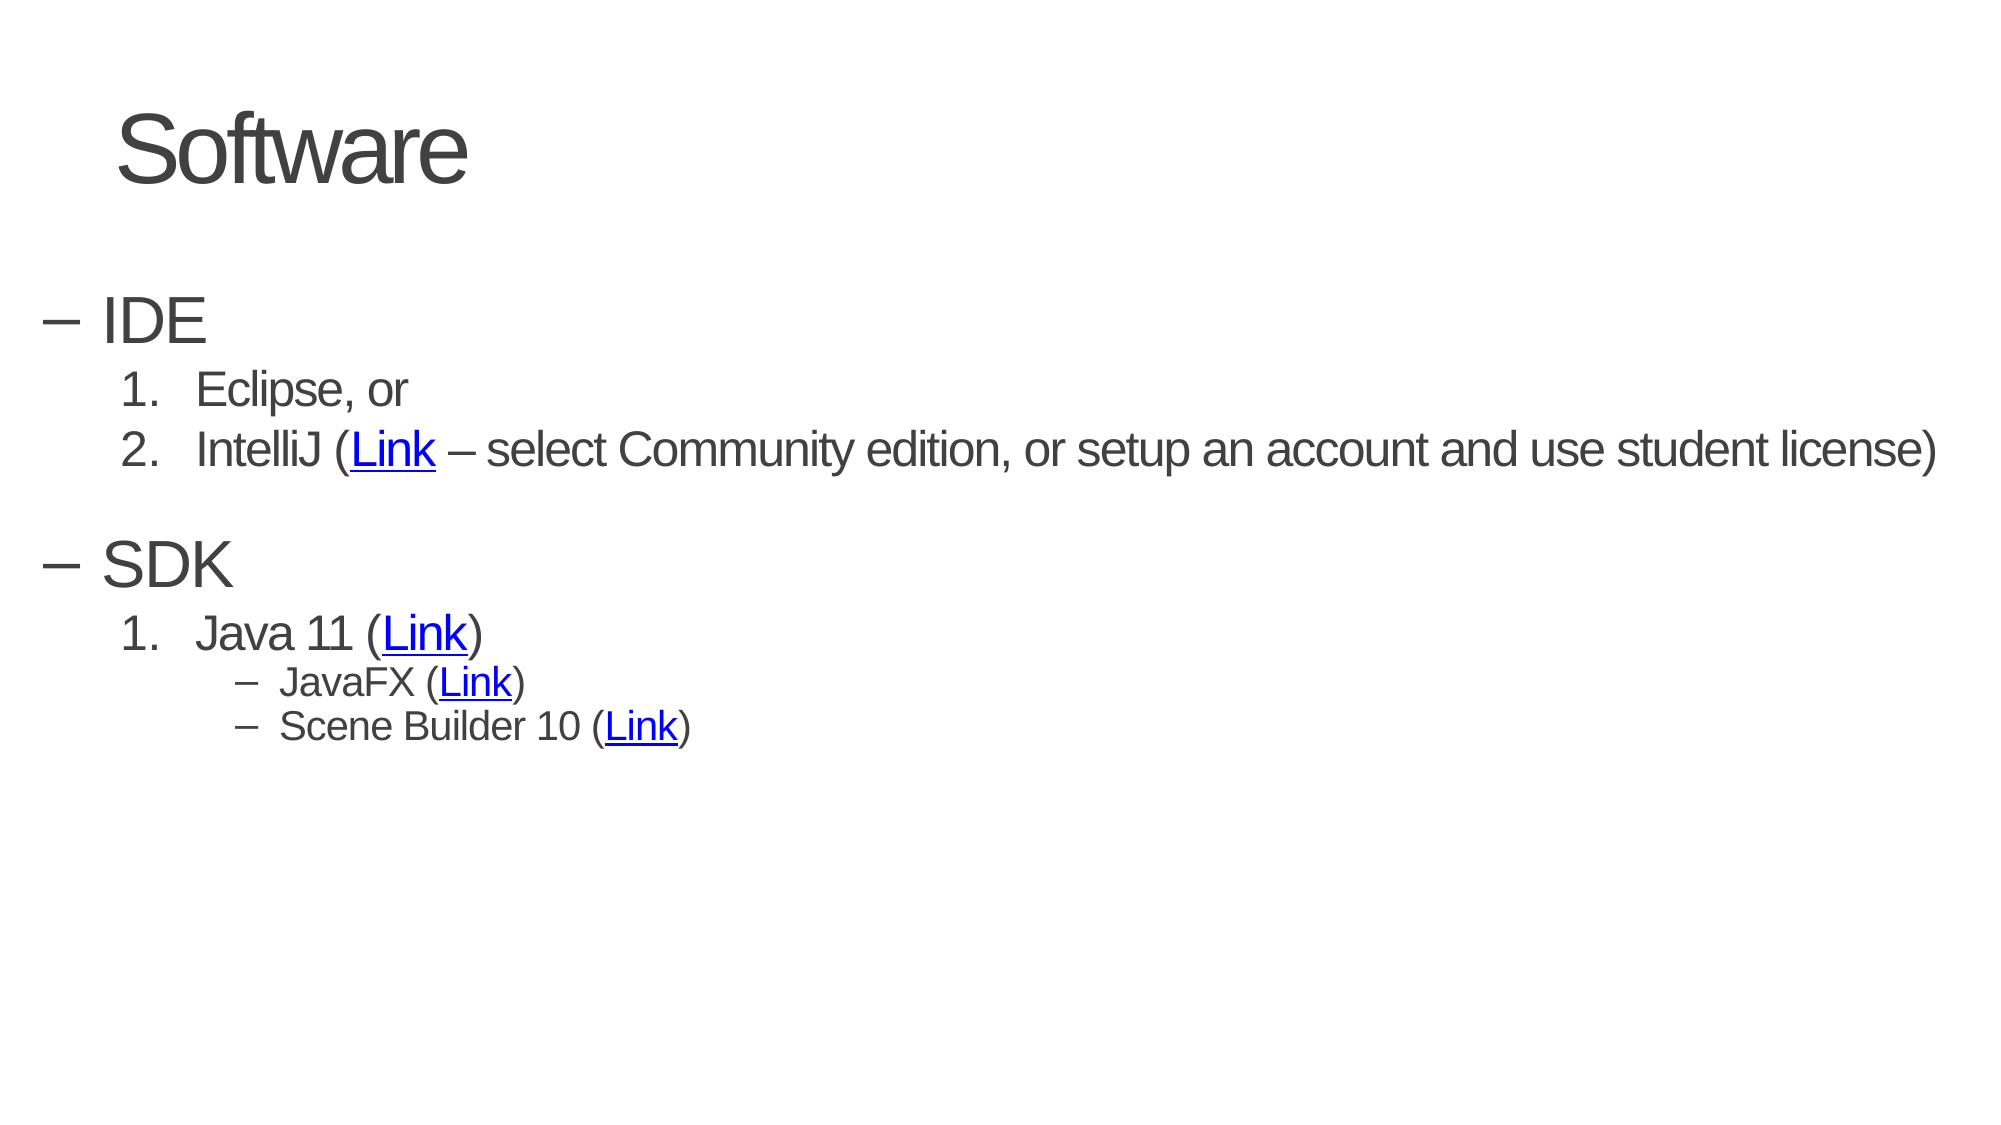

# Software
IDE
Eclipse, or
IntelliJ (Link – select Community edition, or setup an account and use student license)

SDK
Java 11 (Link)
JavaFX (Link)
Scene Builder 10 (Link)